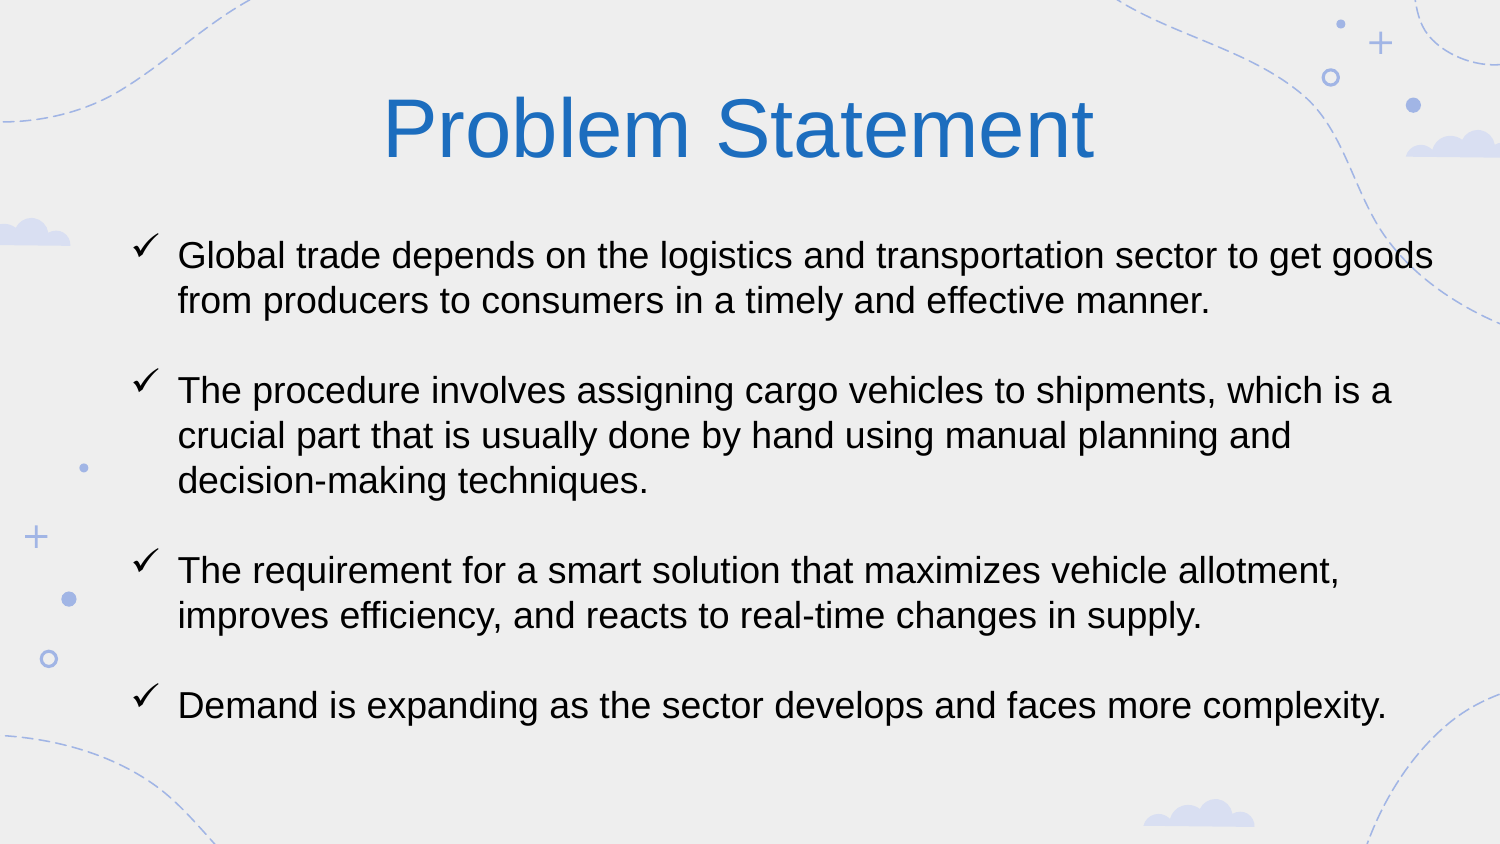

# Problem Statement
Global trade depends on the logistics and transportation sector to get goods from producers to consumers in a timely and effective manner.

The procedure involves assigning cargo vehicles to shipments, which is a crucial part that is usually done by hand using manual planning and decision-making techniques.

The requirement for a smart solution that maximizes vehicle allotment, improves efficiency, and reacts to real-time changes in supply.

Demand is expanding as the sector develops and faces more complexity.